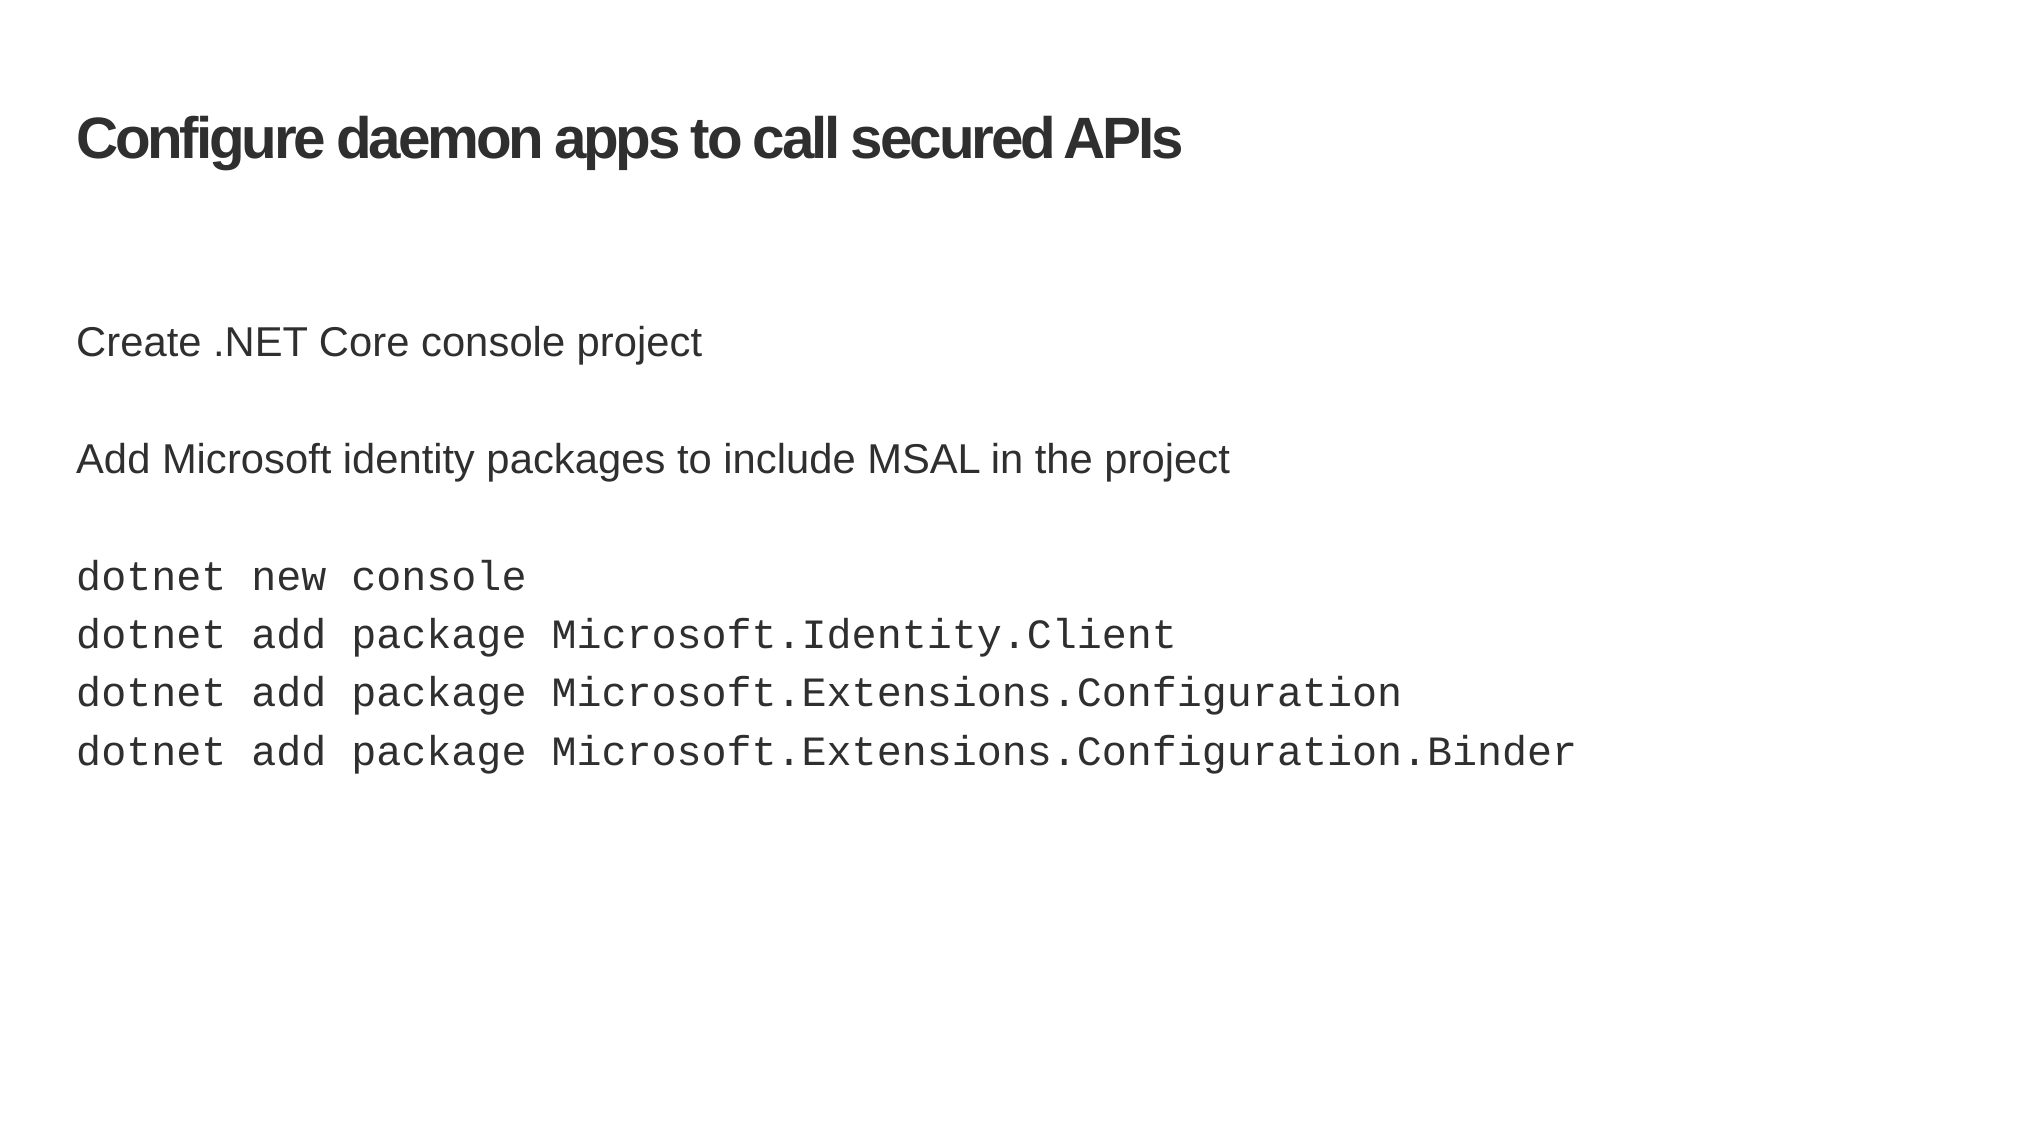

# Configure daemon apps to call secured APIs
Create .NET Core console project

Add Microsoft identity packages to include MSAL in the project

dotnet new console
dotnet add package Microsoft.Identity.Client
dotnet add package Microsoft.Extensions.Configuration
dotnet add package Microsoft.Extensions.Configuration.Binder